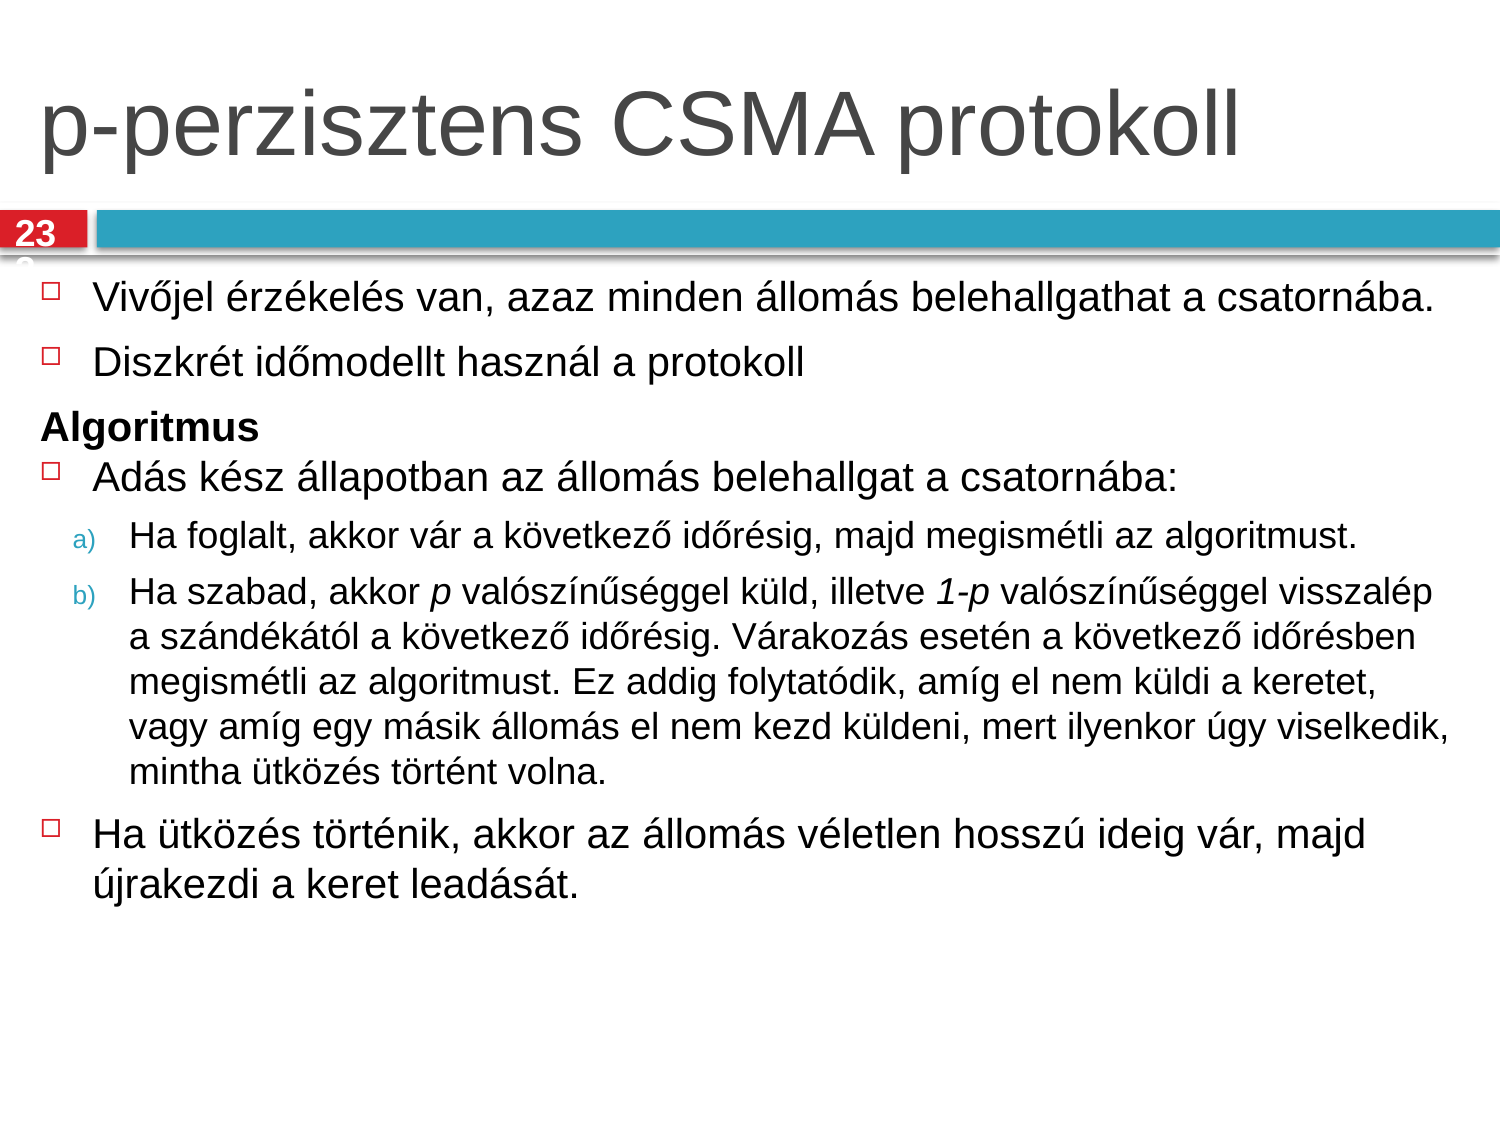

# p-perzisztens CSMA protokoll
232
Vivőjel érzékelés van, azaz minden állomás belehallgathat a csatornába.
Diszkrét időmodellt használ a protokoll
Algoritmus
Adás kész állapotban az állomás belehallgat a csatornába:
Ha foglalt, akkor vár a következő időrésig, majd megismétli az algoritmust.
Ha szabad, akkor p valószínűséggel küld, illetve 1-p valószínűséggel visszalép a szándékától a következő időrésig. Várakozás esetén a következő időrésben megismétli az algoritmust. Ez addig folytatódik, amíg el nem küldi a keretet, vagy amíg egy másik állomás el nem kezd küldeni, mert ilyenkor úgy viselkedik, mintha ütközés történt volna.
Ha ütközés történik, akkor az állomás véletlen hosszú ideig vár, majd újrakezdi a keret leadását.